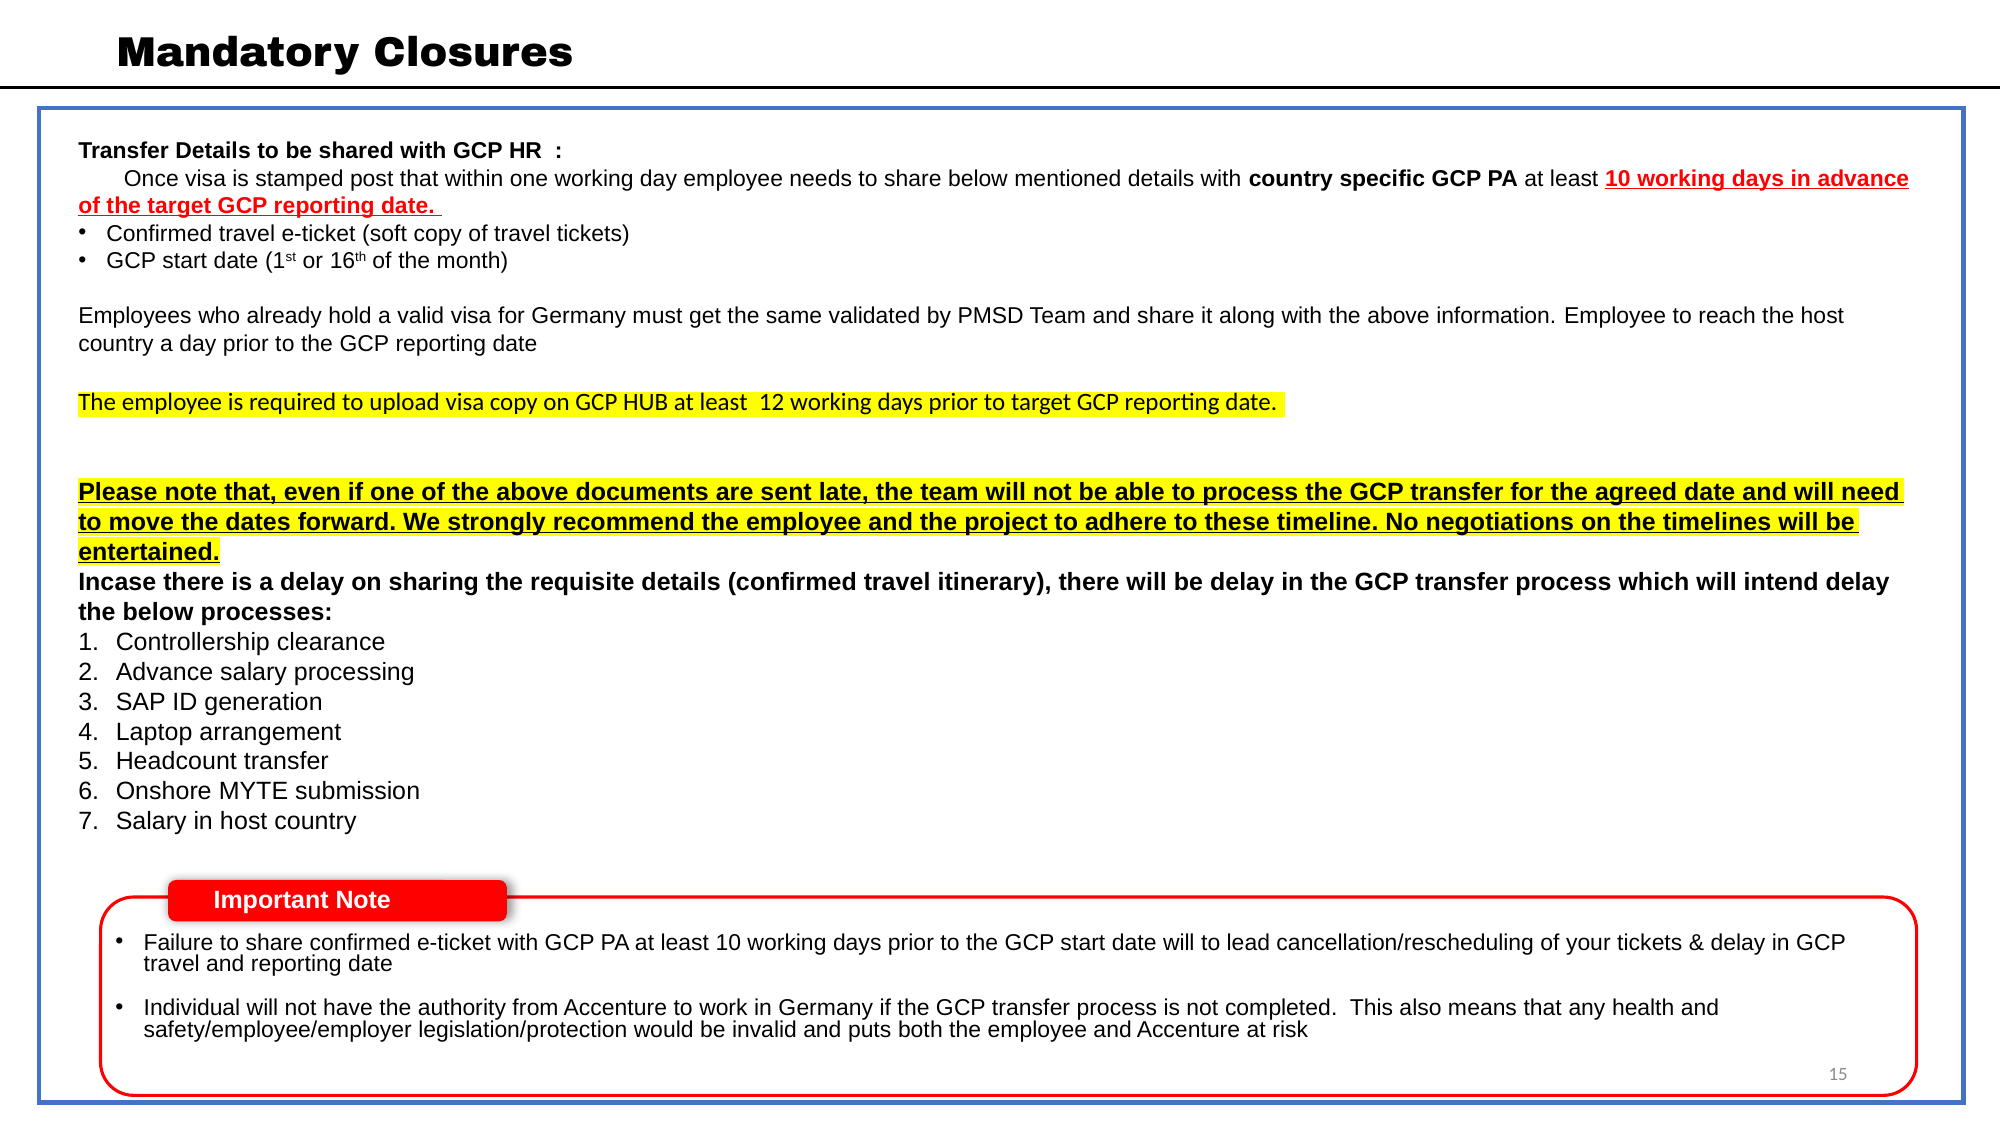

Mandatory Closures

Transfer Details to be shared with GCP HR  :
       Once visa is stamped post that within one working day employee needs to share below mentioned details with country specific GCP PA at least 10 working days in advance of the target GCP reporting date.
Confirmed travel e-ticket (soft copy of travel tickets)
GCP start date (1st or 16th of the month)

Employees who already hold a valid visa for Germany must get the same validated by PMSD Team and share it along with the above information. Employee to reach the host country a day prior to the GCP reporting date

The employee is required to upload visa copy on GCP HUB at least  12 working days prior to target GCP reporting date.

Please note that, even if one of the above documents are sent late, the team will not be able to process the GCP transfer for the agreed date and will need to move the dates forward. We strongly recommend the employee and the project to adhere to these timeline. No negotiations on the timelines will be entertained.
Incase there is a delay on sharing the requisite details (confirmed travel itinerary), there will be delay in the GCP transfer process which will intend delay the below processes:
Controllership clearance
Advance salary processing
SAP ID generation
Laptop arrangement
Headcount transfer
Onshore MYTE submission
Salary in host country

Important Note

Failure to share confirmed e-ticket with GCP PA at least 10 working days prior to the GCP start date will to lead cancellation/rescheduling of your tickets & delay in GCP travel and reporting date

Individual will not have the authority from Accenture to work in Germany if the GCP transfer process is not completed.  This also means that any health and safety/employee/employer legislation/protection would be invalid and puts both the employee and Accenture at risk

15